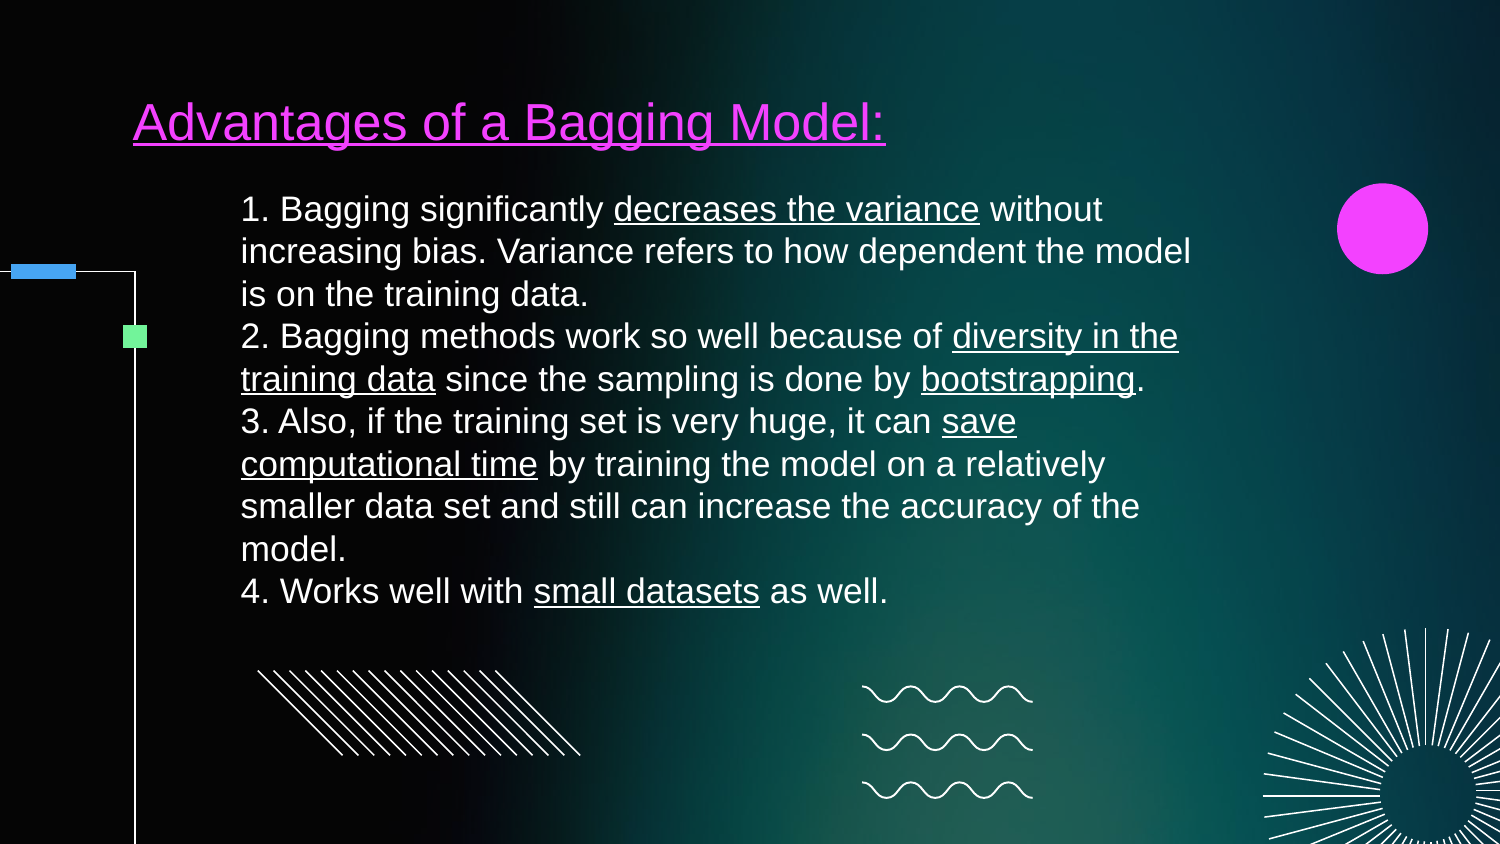

# Advantages of a Bagging Model:
1. Bagging significantly decreases the variance without increasing bias. Variance refers to how dependent the model is on the training data.
2. Bagging methods work so well because of diversity in the training data since the sampling is done by bootstrapping.
3. Also, if the training set is very huge, it can save computational time by training the model on a relatively smaller data set and still can increase the accuracy of the model.
4. Works well with small datasets as well.